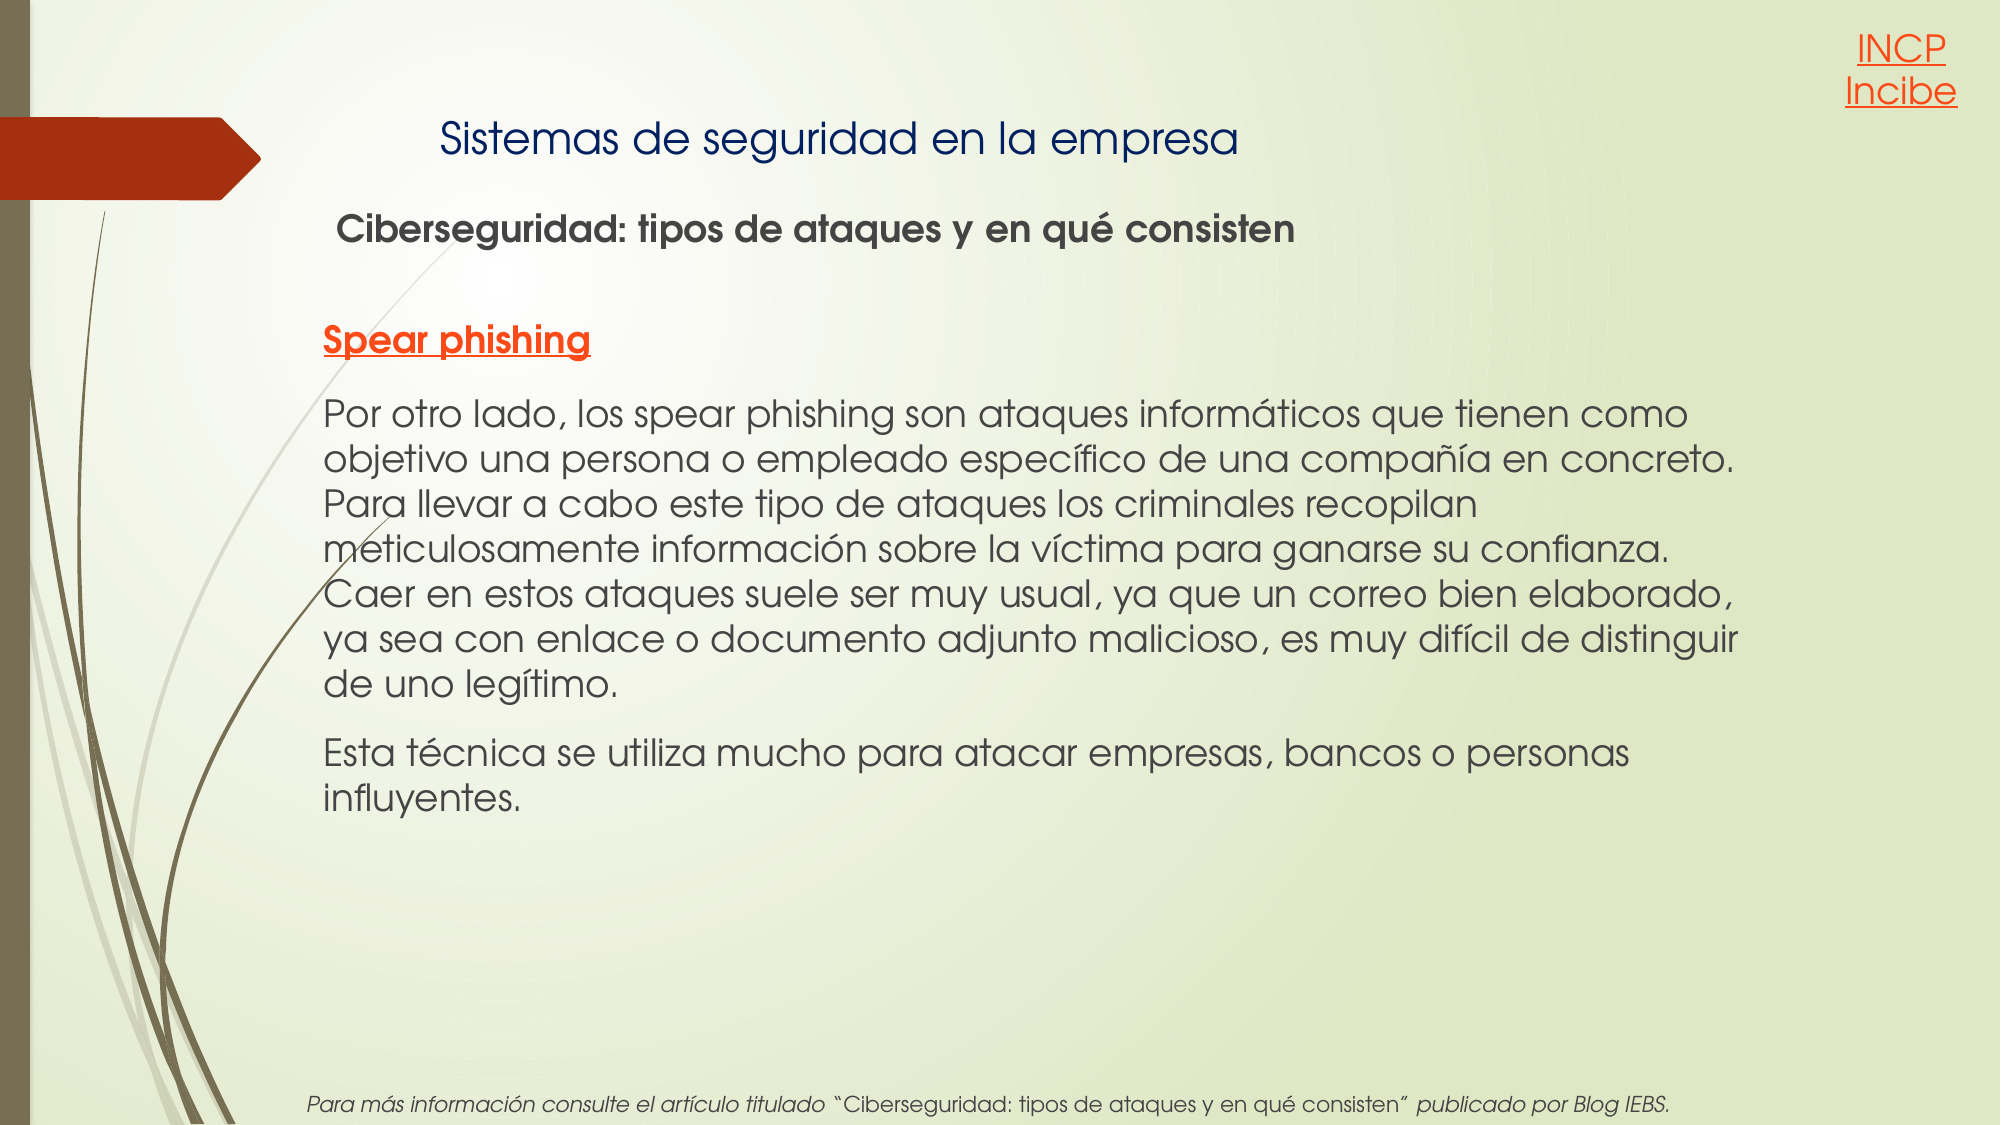

INCP
Incibe
Sistemas de seguridad en la empresa
Ciberseguridad: tipos de ataques y en qué consisten
Spear phishing

Por otro lado, los spear phishing son ataques informáticos que tienen como objetivo una persona o empleado específico de una compañía en concreto. Para llevar a cabo este tipo de ataques los criminales recopilan meticulosamente información sobre la víctima para ganarse su confianza. Caer en estos ataques suele ser muy usual, ya que un correo bien elaborado, ya sea con enlace o documento adjunto malicioso, es muy difícil de distinguir de uno legítimo.
Esta técnica se utiliza mucho para atacar empresas, bancos o personas influyentes.
Para más información consulte el artículo titulado “Ciberseguridad: tipos de ataques y en qué consisten” publicado por Blog IEBS.